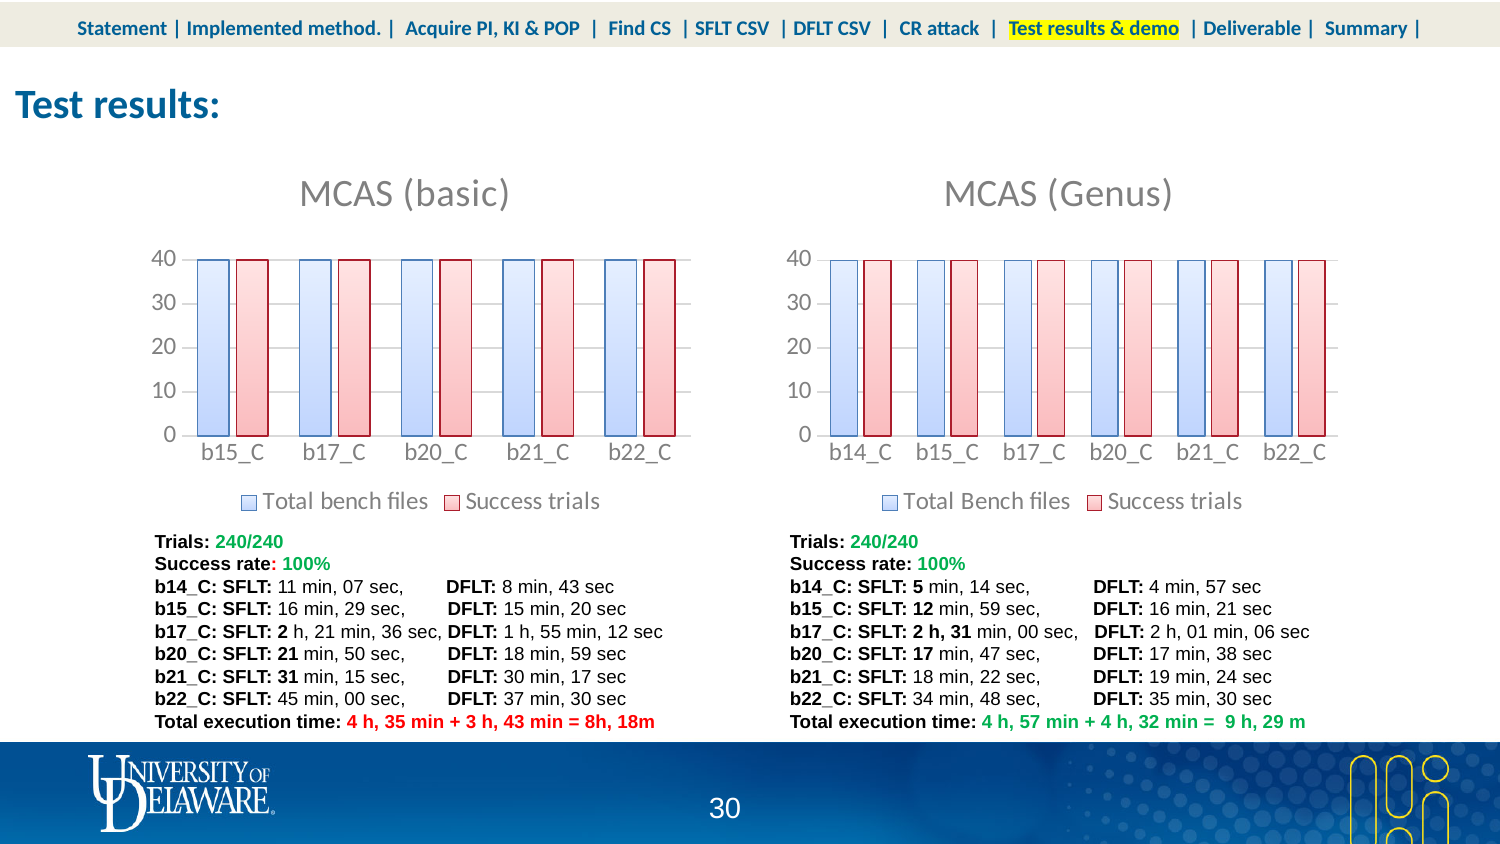

Statement | Implemented method. |  Acquire PI, KI & POP  |  Find CS  | SFLT CSV  | DFLT CSV  |  CR attack  |  Test results & demo  | Deliverable |  Summary |
Test results:

### Chart: MCAS (basic)

| Category | Total bench files | Success trials |
|---|---|---|
| b15_C | 40.0 | 40.0 |
| b17_C | 40.0 | 40.0 |
| b20_C | 40.0 | 40.0 |
| b21_C | 40.0 | 40.0 |
| b22_C | 40.0 | 40.0 |

### Chart: MCAS (Genus)

| Category | Total Bench files | Success trials |
|---|---|---|
| b14_C | 40.0 | 40.0 |
| b15_C | 40.0 | 40.0 |
| b17_C | 40.0 | 40.0 |
| b20_C | 40.0 | 40.0 |
| b21_C | 40.0 | 40.0 |
| b22_C | 40.0 | 40.0 |
Trials: 240/240
Success rate: 100%
b14_C: SFLT: 11 min, 07 sec,        DFLT: 8 min, 43 sec
b15_C: SFLT: 16 min, 29 sec,        DFLT: 15 min, 20 sec
b17_C: SFLT: 2 h, 21 min, 36 sec, DFLT: 1 h, 55 min, 12 sec
b20_C: SFLT: 21 min, 50 sec,        DFLT: 18 min, 59 sec
b21_C: SFLT: 31 min, 15 sec,        DFLT: 30 min, 17 sec
b22_C: SFLT: 45 min, 00 sec,        DFLT: 37 min, 30 sec
Total execution time: 4 h, 35 min + 3 h, 43 min = 8h, 18m
Trials: 240/240
Success rate: 100%
b14_C: SFLT: 5 min, 14 sec,            DFLT: 4 min, 57 sec
b15_C: SFLT: 12 min, 59 sec,          DFLT: 16 min, 21 sec
b17_C: SFLT: 2 h, 31 min, 00 sec,   DFLT: 2 h, 01 min, 06 sec
b20_C: SFLT: 17 min, 47 sec,          DFLT: 17 min, 38 sec
b21_C: SFLT: 18 min, 22 sec,          DFLT: 19 min, 24 sec
b22_C: SFLT: 34 min, 48 sec,          DFLT: 35 min, 30 sec
Total execution time: 4 h, 57 min + 4 h, 32 min =  9 h, 29 m
30